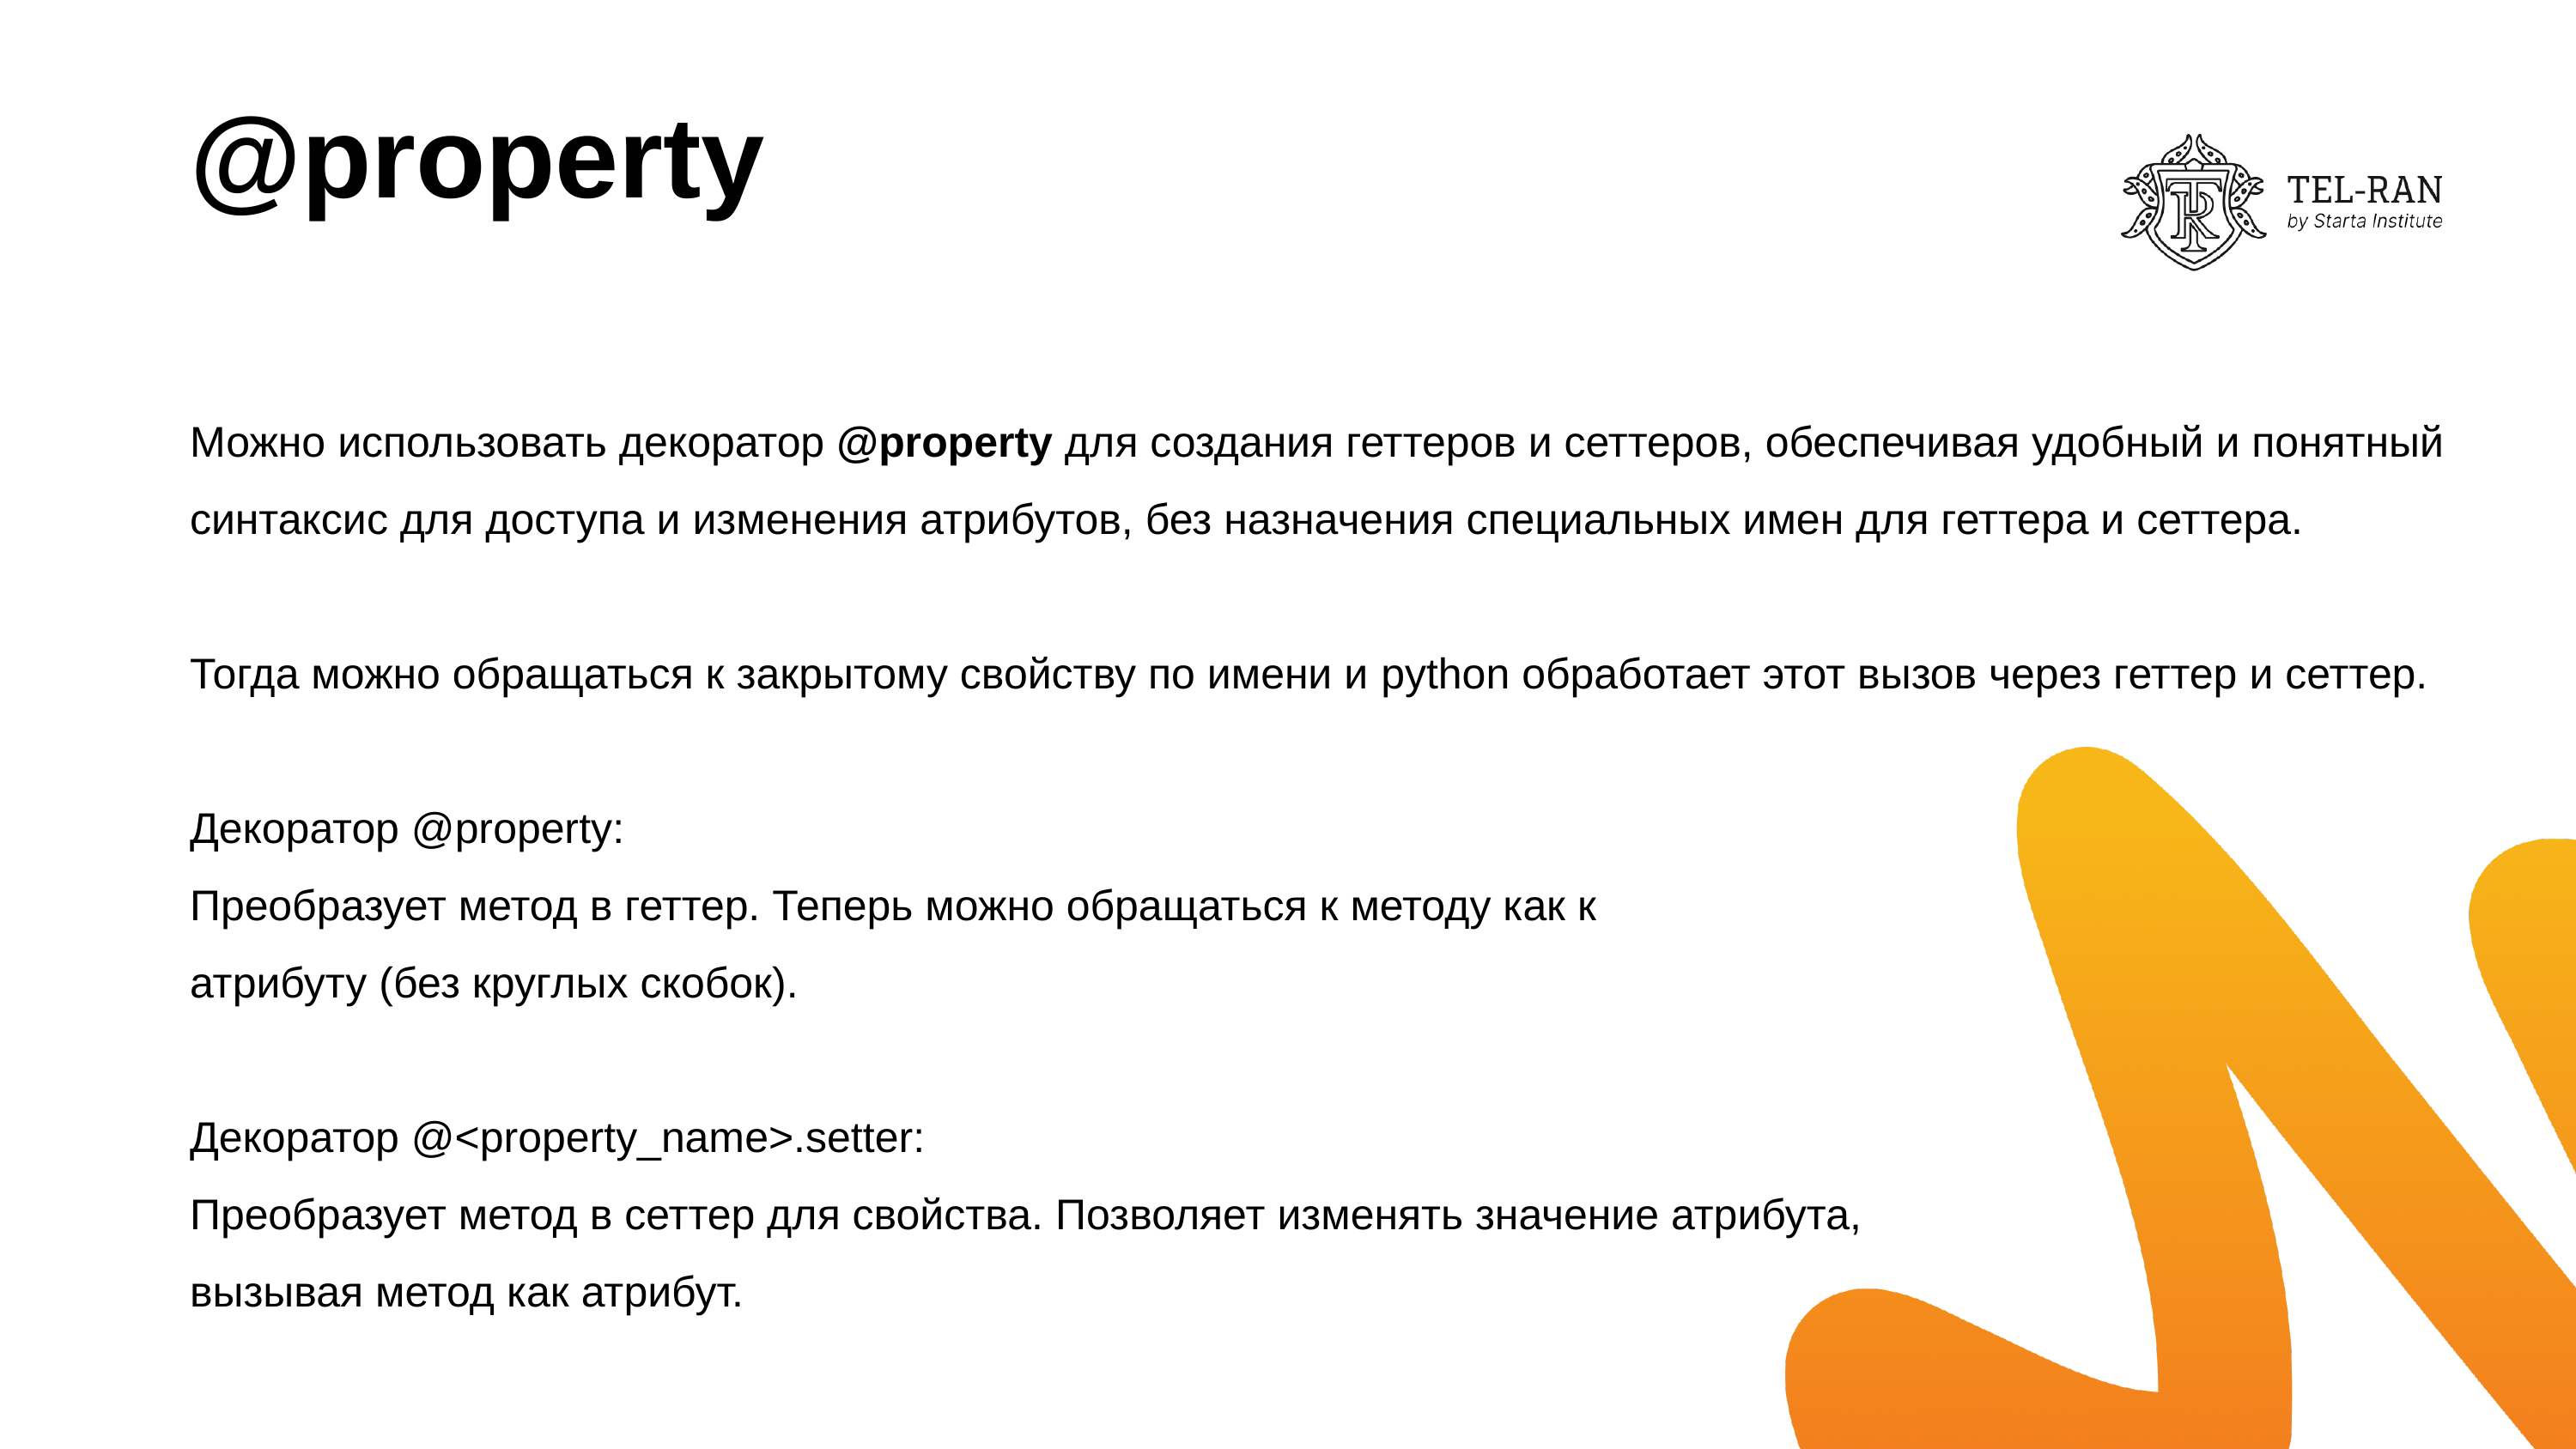

# @property
Можно использовать декоратор @property для создания геттеров и сеттеров, обеспечивая удобный и понятный синтаксис для доступа и изменения атрибутов, без назначения специальных имен для геттера и сеттера.

Тогда можно обращаться к закрытому свойству по имени и python обработает этот вызов через геттер и сеттер.

Декоратор @property:
Преобразует метод в геттер. Теперь можно обращаться к методу как к
атрибуту (без круглых скобок).

Декоратор @<property_name>.setter:
Преобразует метод в сеттер для свойства. Позволяет изменять значение атрибута,
вызывая метод как атрибут.